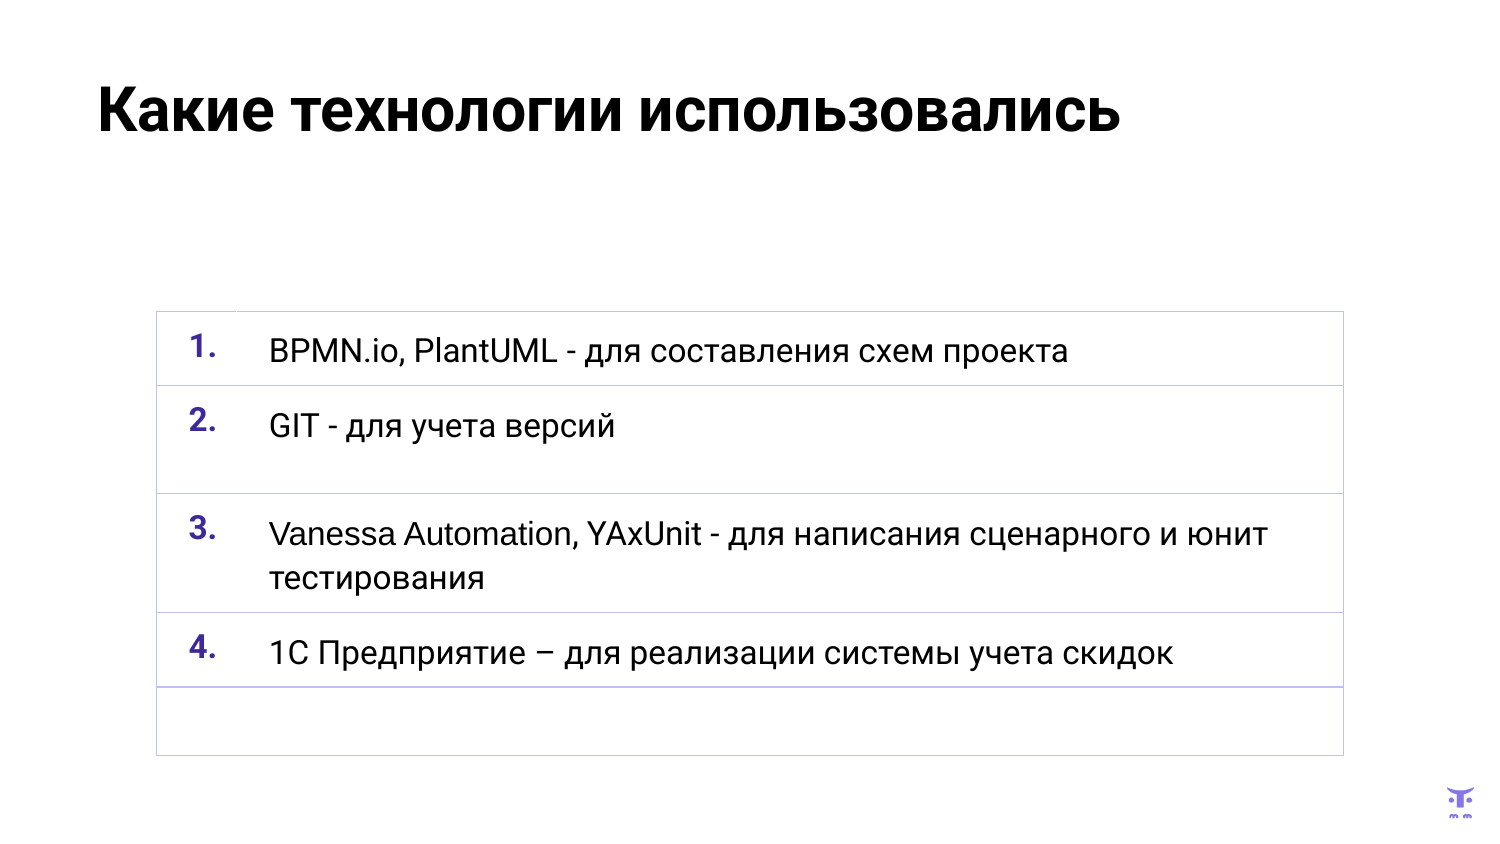

# Какие технологии использовались

| 1. | BPMN.io, PlantUML - для составления схем проекта |
| --- | --- |
| 2. | GIT - для учета версий |
| 3. | Vanessa Automation, YAxUniti- для написания сценарного и юнит тестирования |
| 4. | 1С Предприятие – для реализации системы учета скидок |
|  |  |